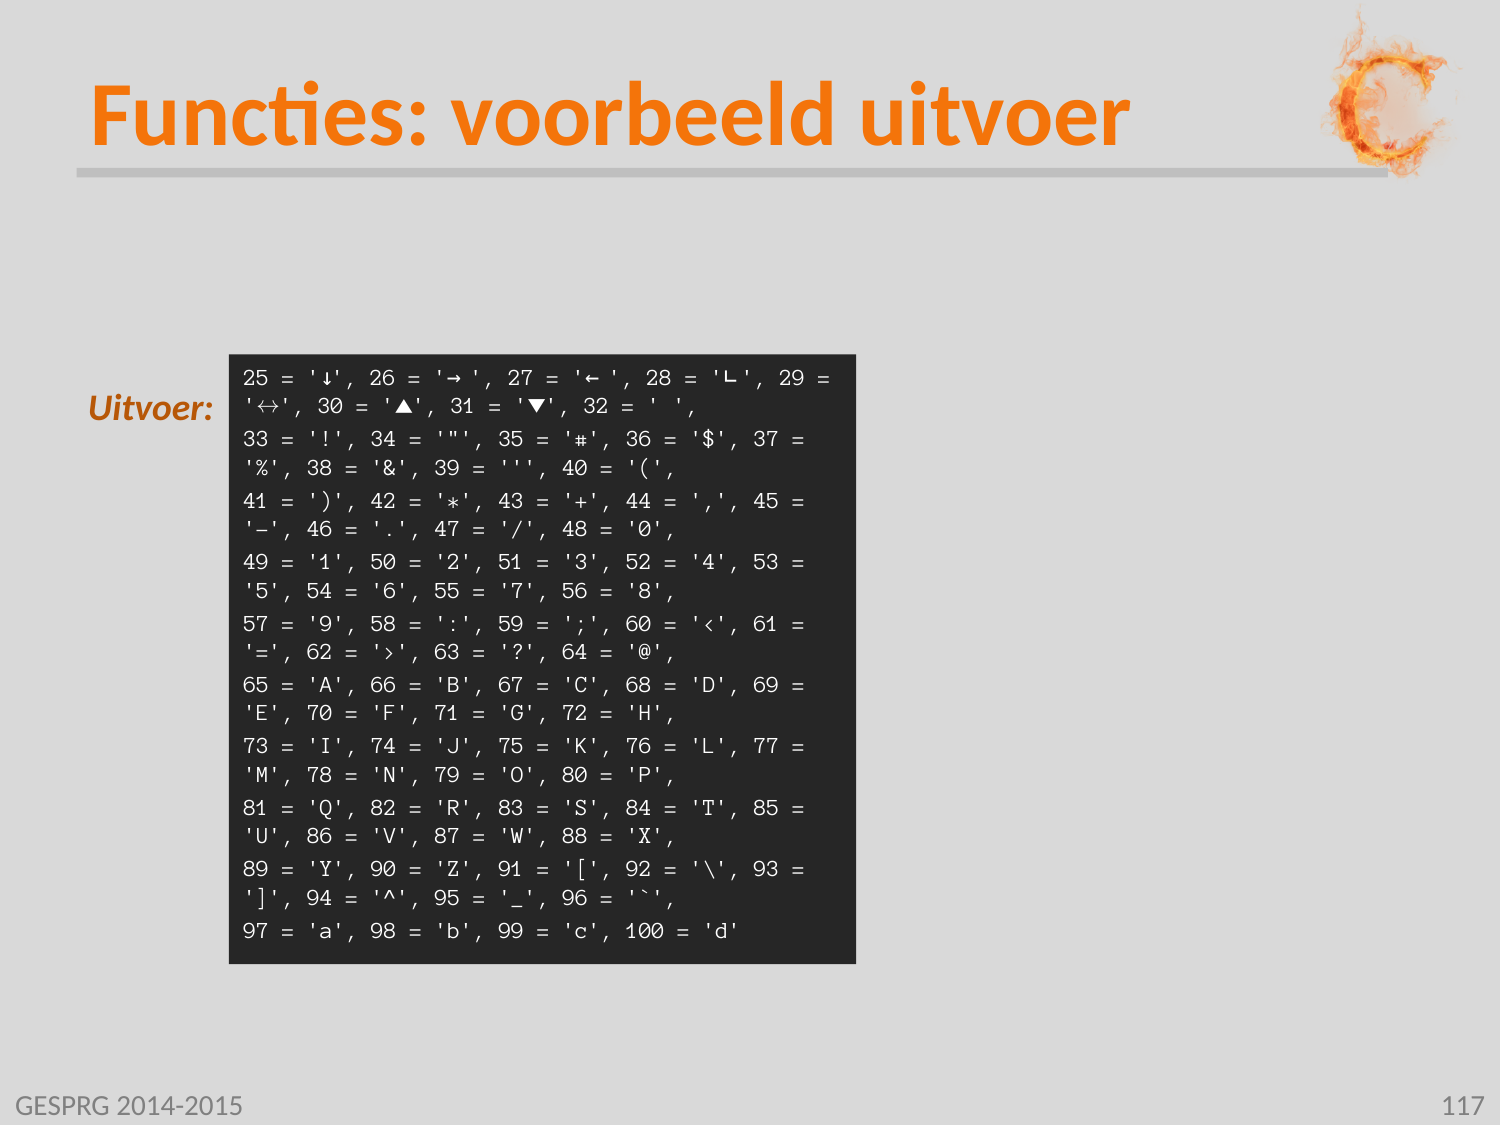

# Functies: voorbeeld uitvoer

25 = '↓', 26 = '→', 27 = '←', 28 = '∟', 29 = '↔', 30 = '▲', 31 = '▼', 32 = ' ',
33 = '!', 34 = '"', 35 = '#', 36 = '$', 37 = '%', 38 = '&', 39 = ''', 40 = '(',
41 = ')', 42 = '*', 43 = '+', 44 = ',', 45 = '-', 46 = '.', 47 = '/', 48 = '0',
49 = '1', 50 = '2', 51 = '3', 52 = '4', 53 = '5', 54 = '6', 55 = '7', 56 = '8',
57 = '9', 58 = ':', 59 = ';', 60 = '<', 61 = '=', 62 = '>', 63 = '?', 64 = '@',
65 = 'A', 66 = 'B', 67 = 'C', 68 = 'D', 69 = 'E', 70 = 'F', 71 = 'G', 72 = 'H',
73 = 'I', 74 = 'J', 75 = 'K', 76 = 'L', 77 = 'M', 78 = 'N', 79 = 'O', 80 = 'P',
81 = 'Q', 82 = 'R', 83 = 'S', 84 = 'T', 85 = 'U', 86 = 'V', 87 = 'W', 88 = 'X',
89 = 'Y', 90 = 'Z', 91 = '[', 92 = '\', 93 = ']', 94 = '^', 95 = '_', 96 = '`',
97 = 'a', 98 = 'b', 99 = 'c', 100 = 'd'

GESPRG 2014-2015
117